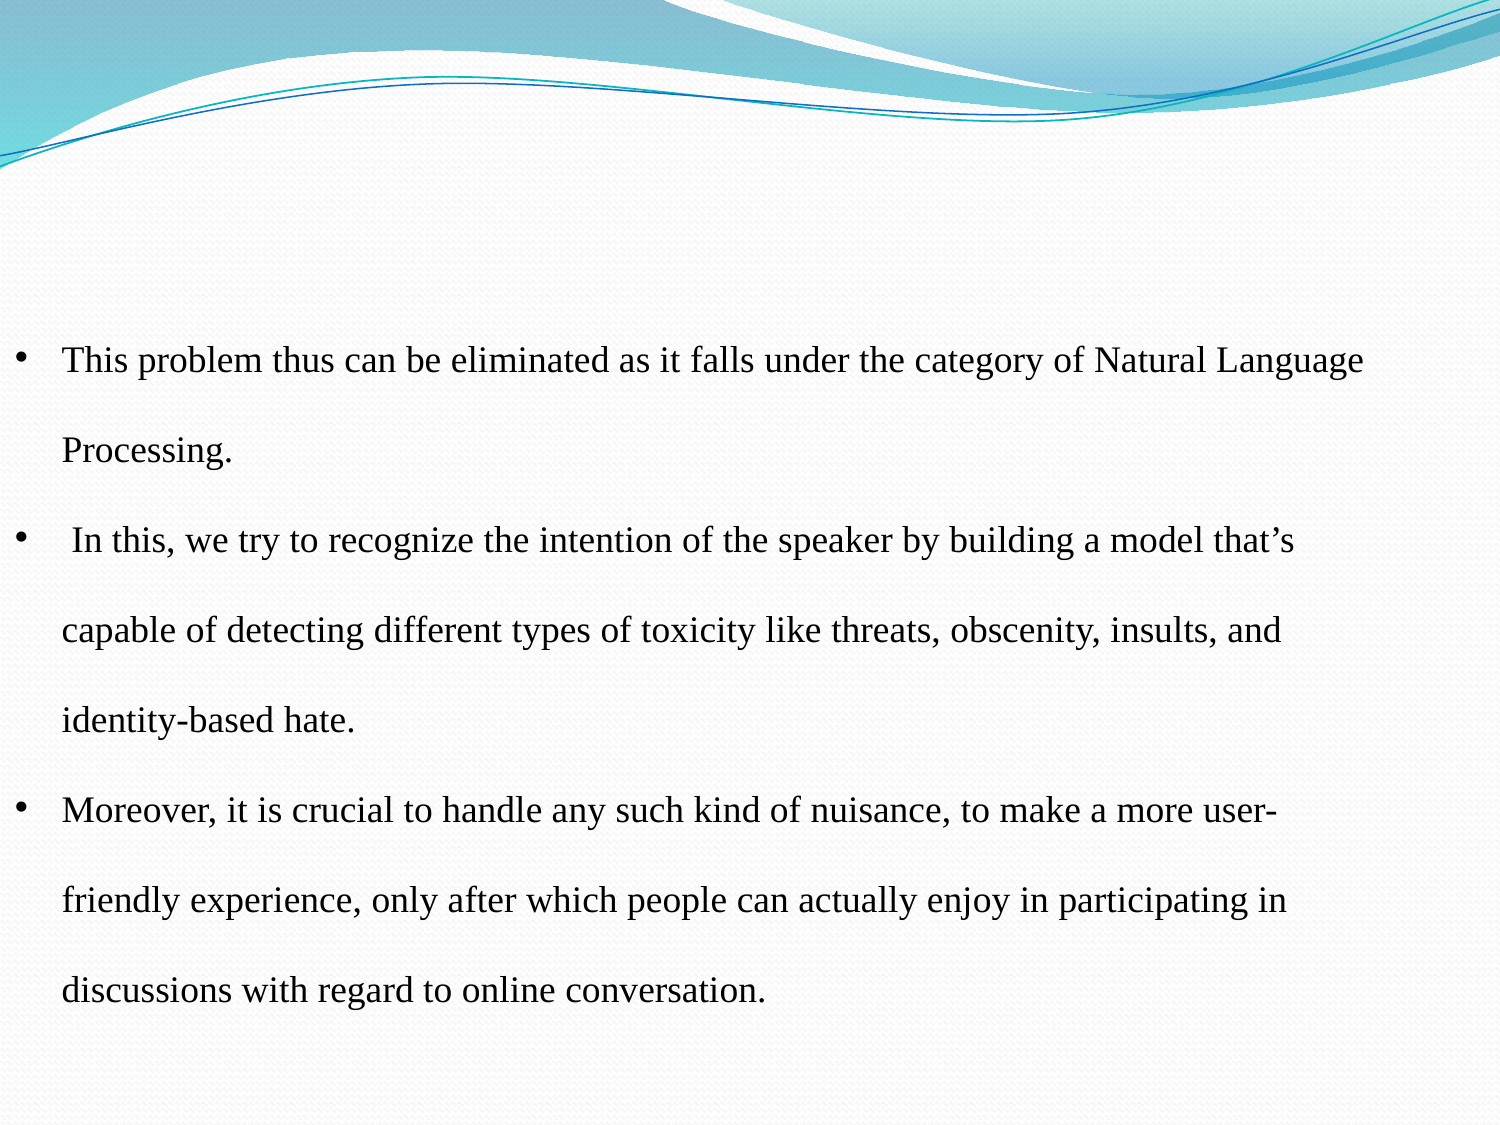

This problem thus can be eliminated as it falls under the category of Natural Language Processing.
 In this, we try to recognize the intention of the speaker by building a model that’s capable of detecting different types of toxicity like threats, obscenity, insults, and identity-based hate.
Moreover, it is crucial to handle any such kind of nuisance, to make a more user-friendly experience, only after which people can actually enjoy in participating in discussions with regard to online conversation.